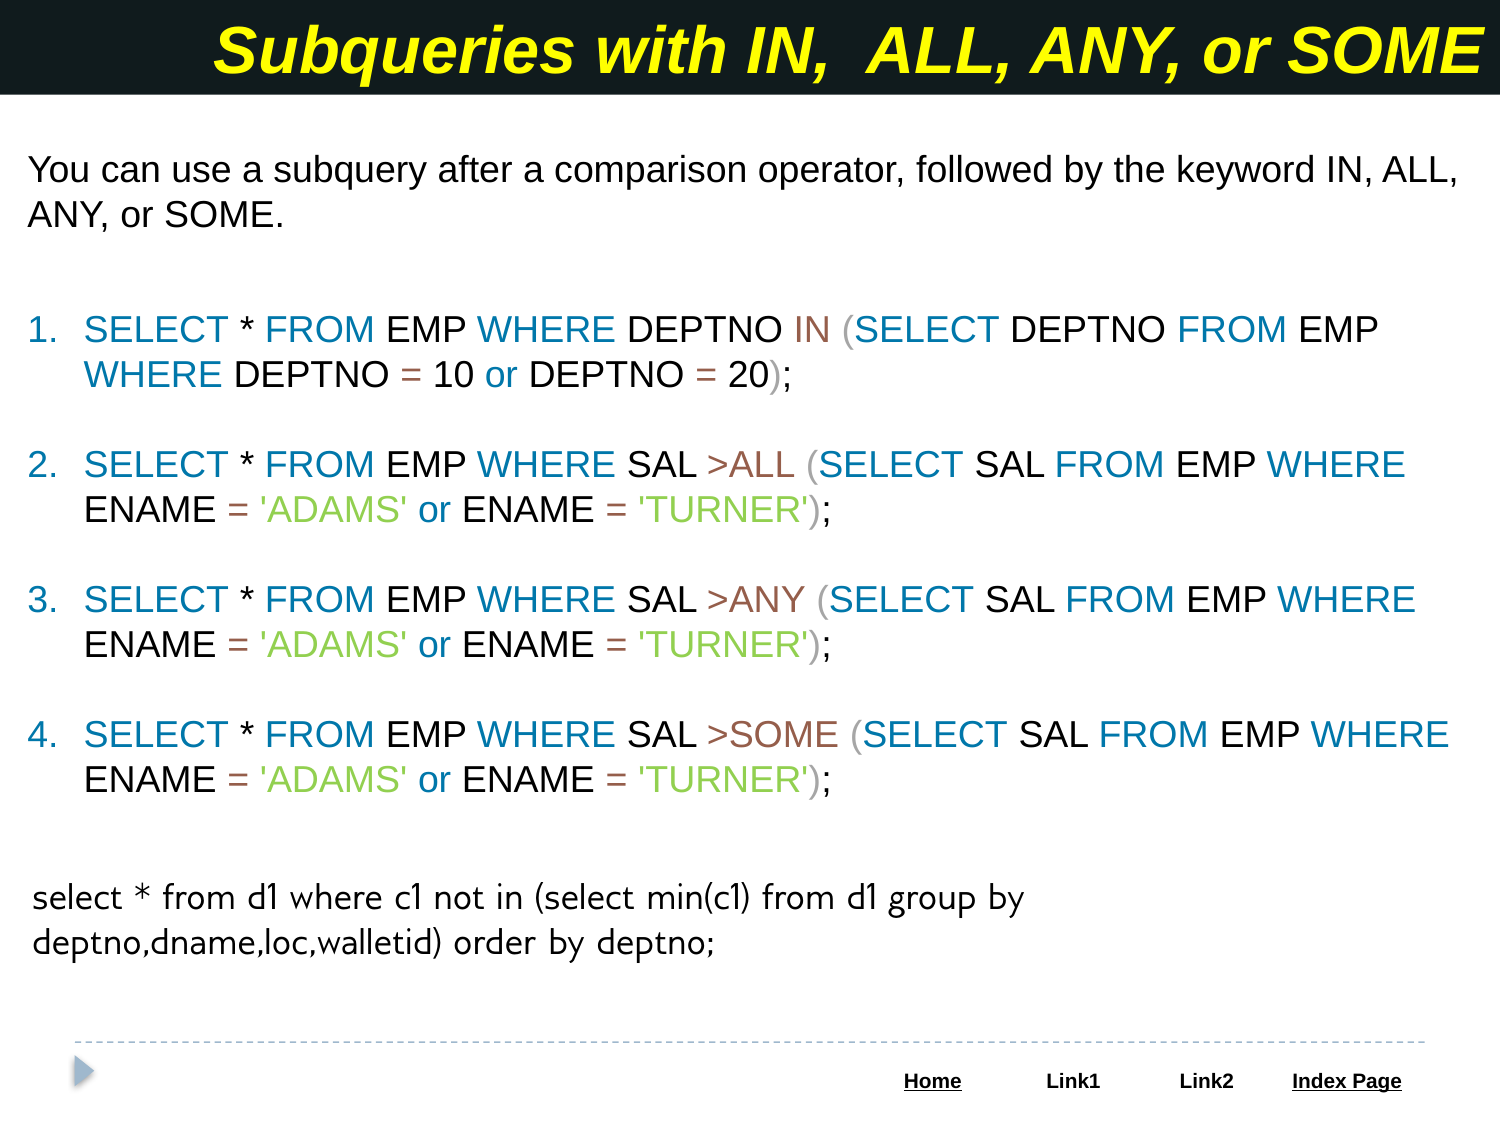

Subqueries with IN,  ALL, ANY, or SOME
You can use a subquery after a comparison operator, followed by the keyword IN, ALL, ANY, or SOME.
SELECT * FROM EMP WHERE DEPTNO IN (SELECT DEPTNO FROM EMP WHERE DEPTNO = 10 or DEPTNO = 20);

SELECT * FROM EMP WHERE SAL >ALL (SELECT SAL FROM EMP WHERE ENAME = 'ADAMS' or ENAME = 'TURNER');

SELECT * FROM EMP WHERE SAL >ANY (SELECT SAL FROM EMP WHERE ENAME = 'ADAMS' or ENAME = 'TURNER');

SELECT * FROM EMP WHERE SAL >SOME (SELECT SAL FROM EMP WHERE ENAME = 'ADAMS' or ENAME = 'TURNER');
select * from d1 where c1 not in (select min(c1) from d1 group by deptno,dname,loc,walletid) order by deptno;